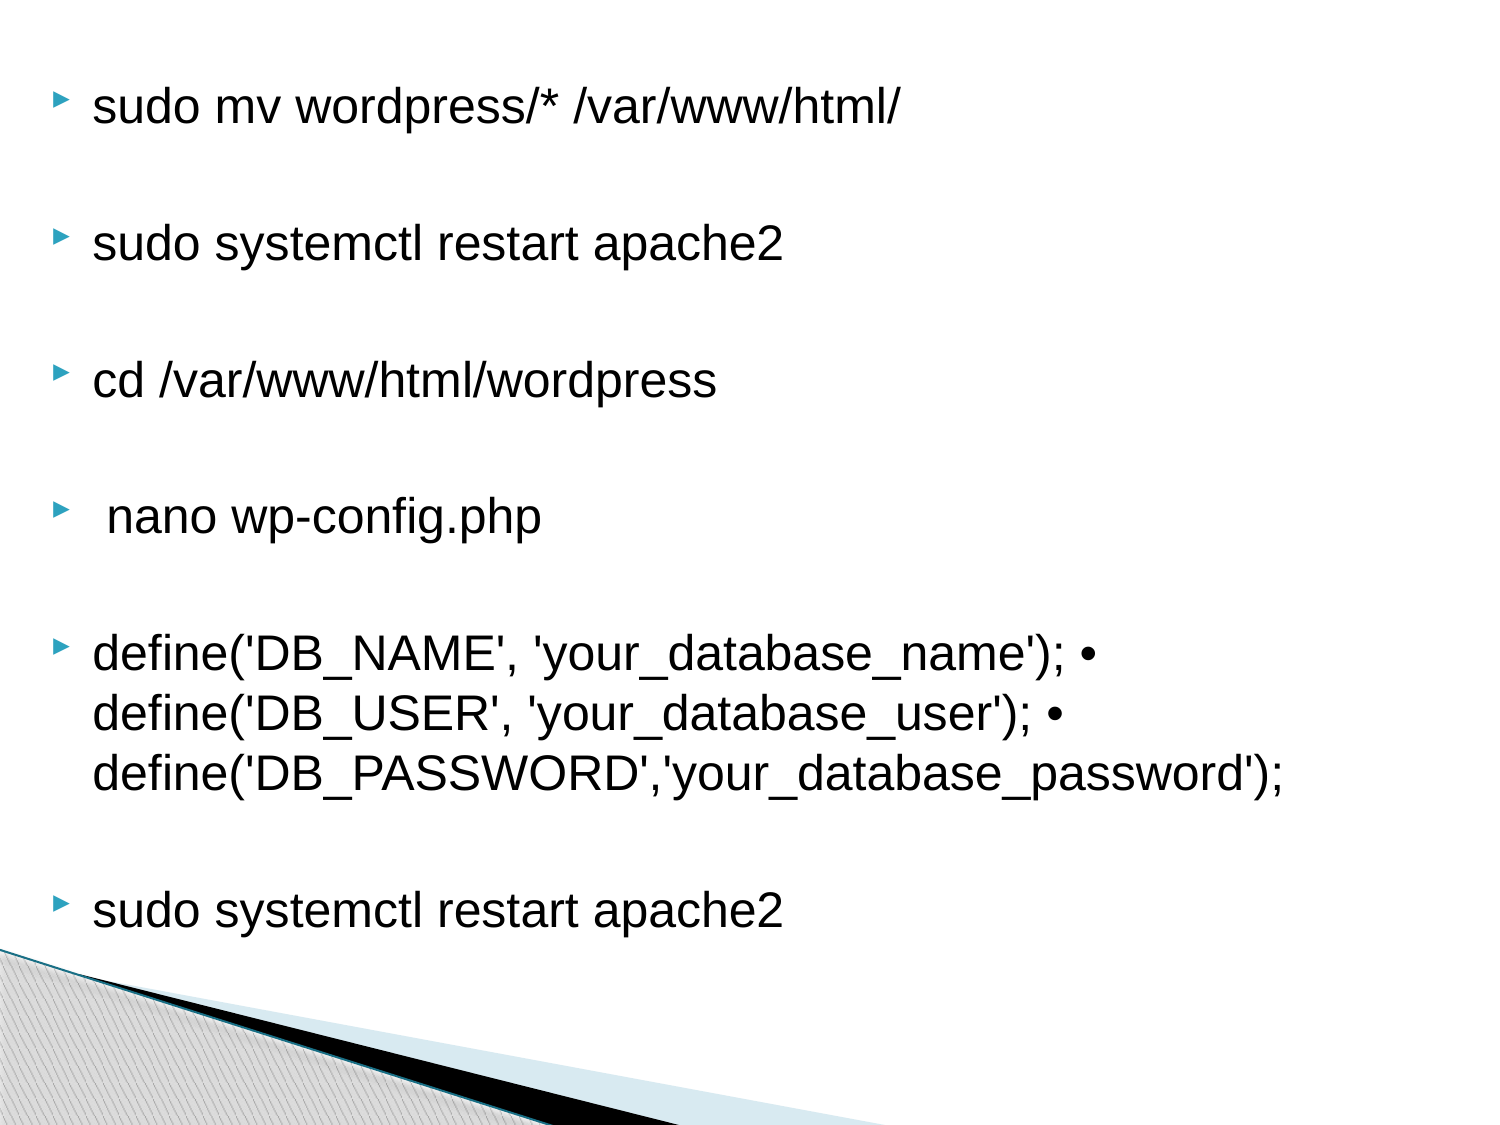

sudo mv wordpress/* /var/www/html/

sudo systemctl restart apache2

cd /var/www/html/wordpress

 nano wp-config.php

define('DB_NAME', 'your_database_name'); • define('DB_USER', 'your_database_user'); • define('DB_PASSWORD','your_database_password');

sudo systemctl restart apache2